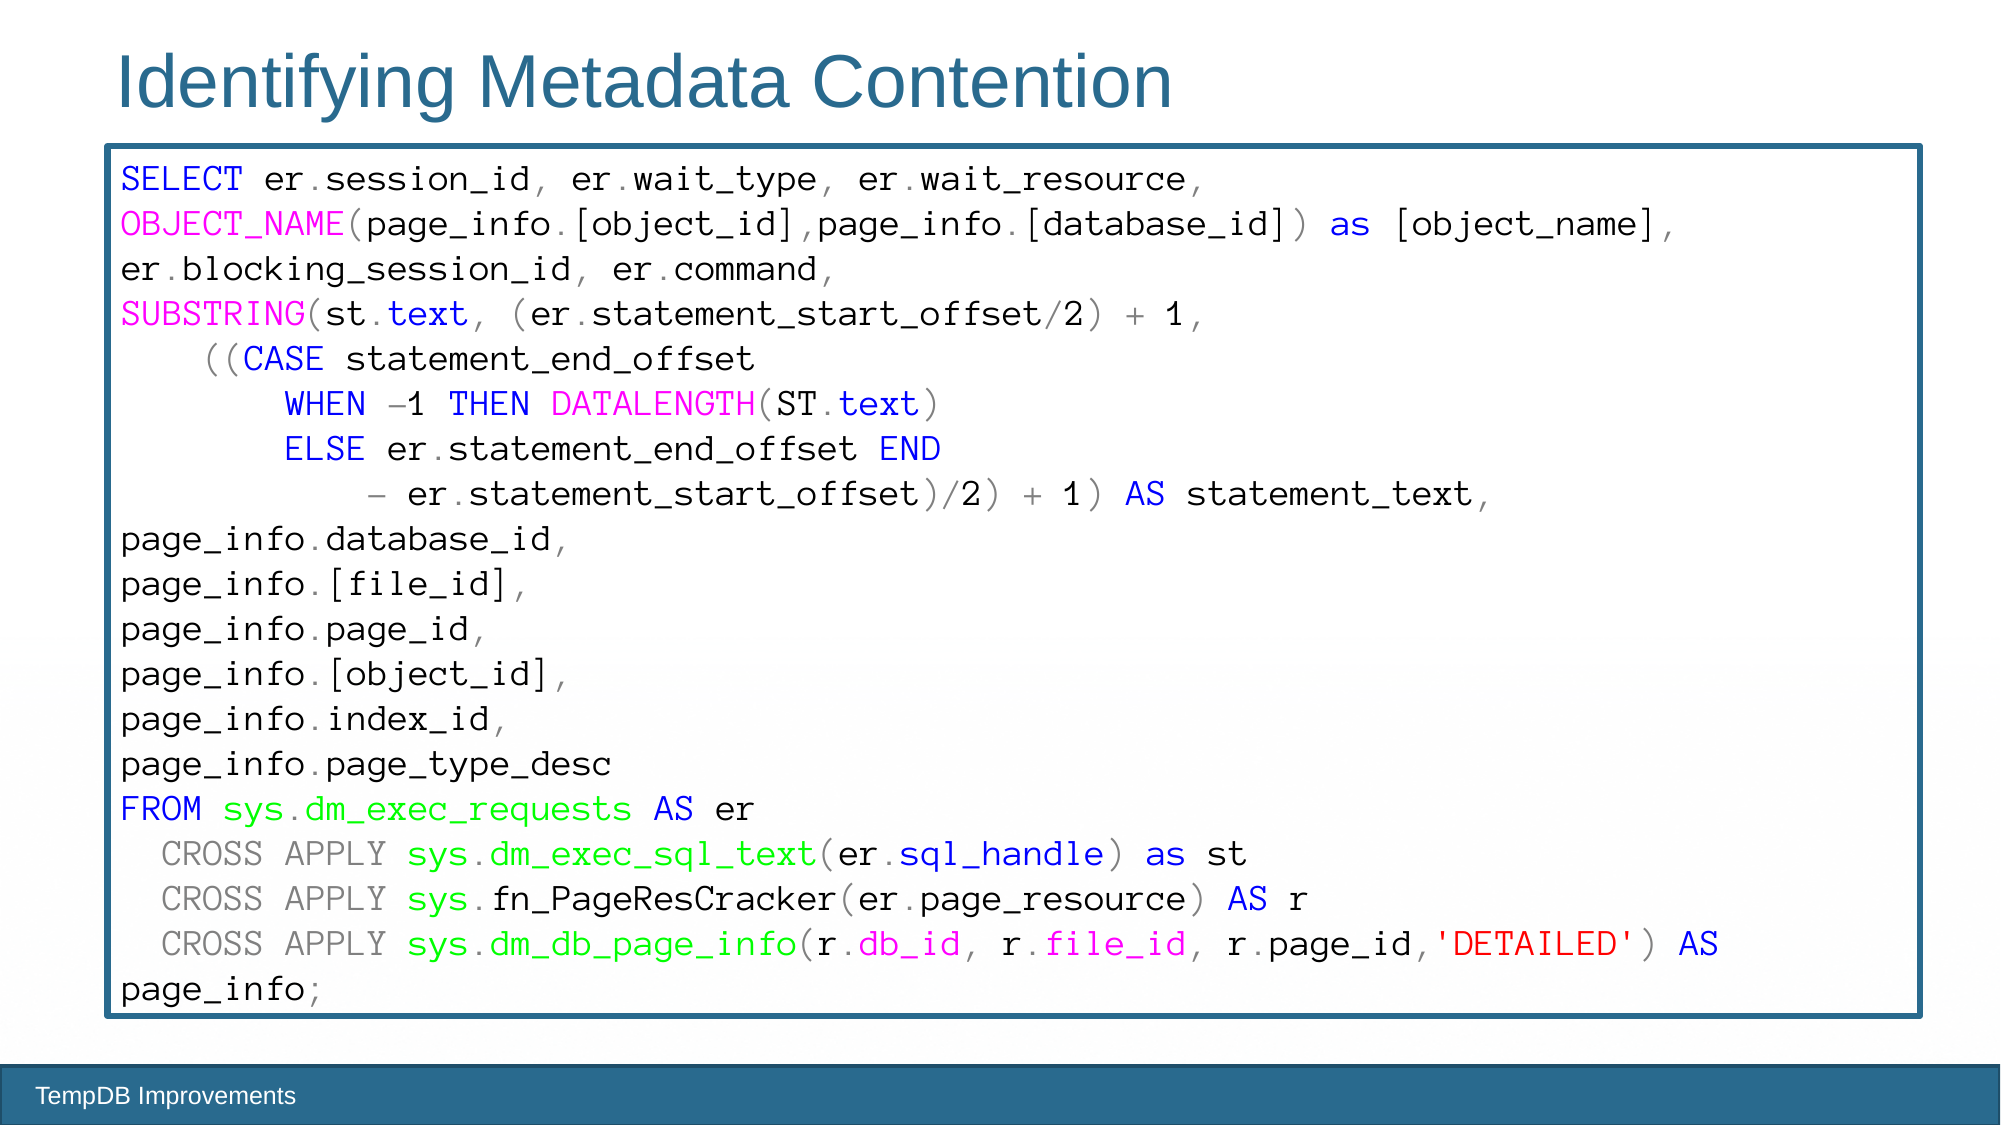

# Identifying Metadata Contention
SELECT er.session_id, er.wait_type, er.wait_resource,
OBJECT_NAME(page_info.[object_id],page_info.[database_id]) as [object_name],
er.blocking_session_id, er.command,
SUBSTRING(st.text, (er.statement_start_offset/2) + 1,
    ((CASE statement_end_offset
        WHEN -1 THEN DATALENGTH(ST.text)
        ELSE er.statement_end_offset END
            - er.statement_start_offset)/2) + 1) AS statement_text,
page_info.database_id,
page_info.[file_id],
page_info.page_id,
page_info.[object_id],
page_info.index_id,
page_info.page_type_desc
FROM sys.dm_exec_requests AS er
  CROSS APPLY sys.dm_exec_sql_text(er.sql_handle) as st
  CROSS APPLY sys.fn_PageResCracker(er.page_resource) AS r
  CROSS APPLY sys.dm_db_page_info(r.db_id, r.file_id, r.page_id,'DETAILED') AS 	page_info;